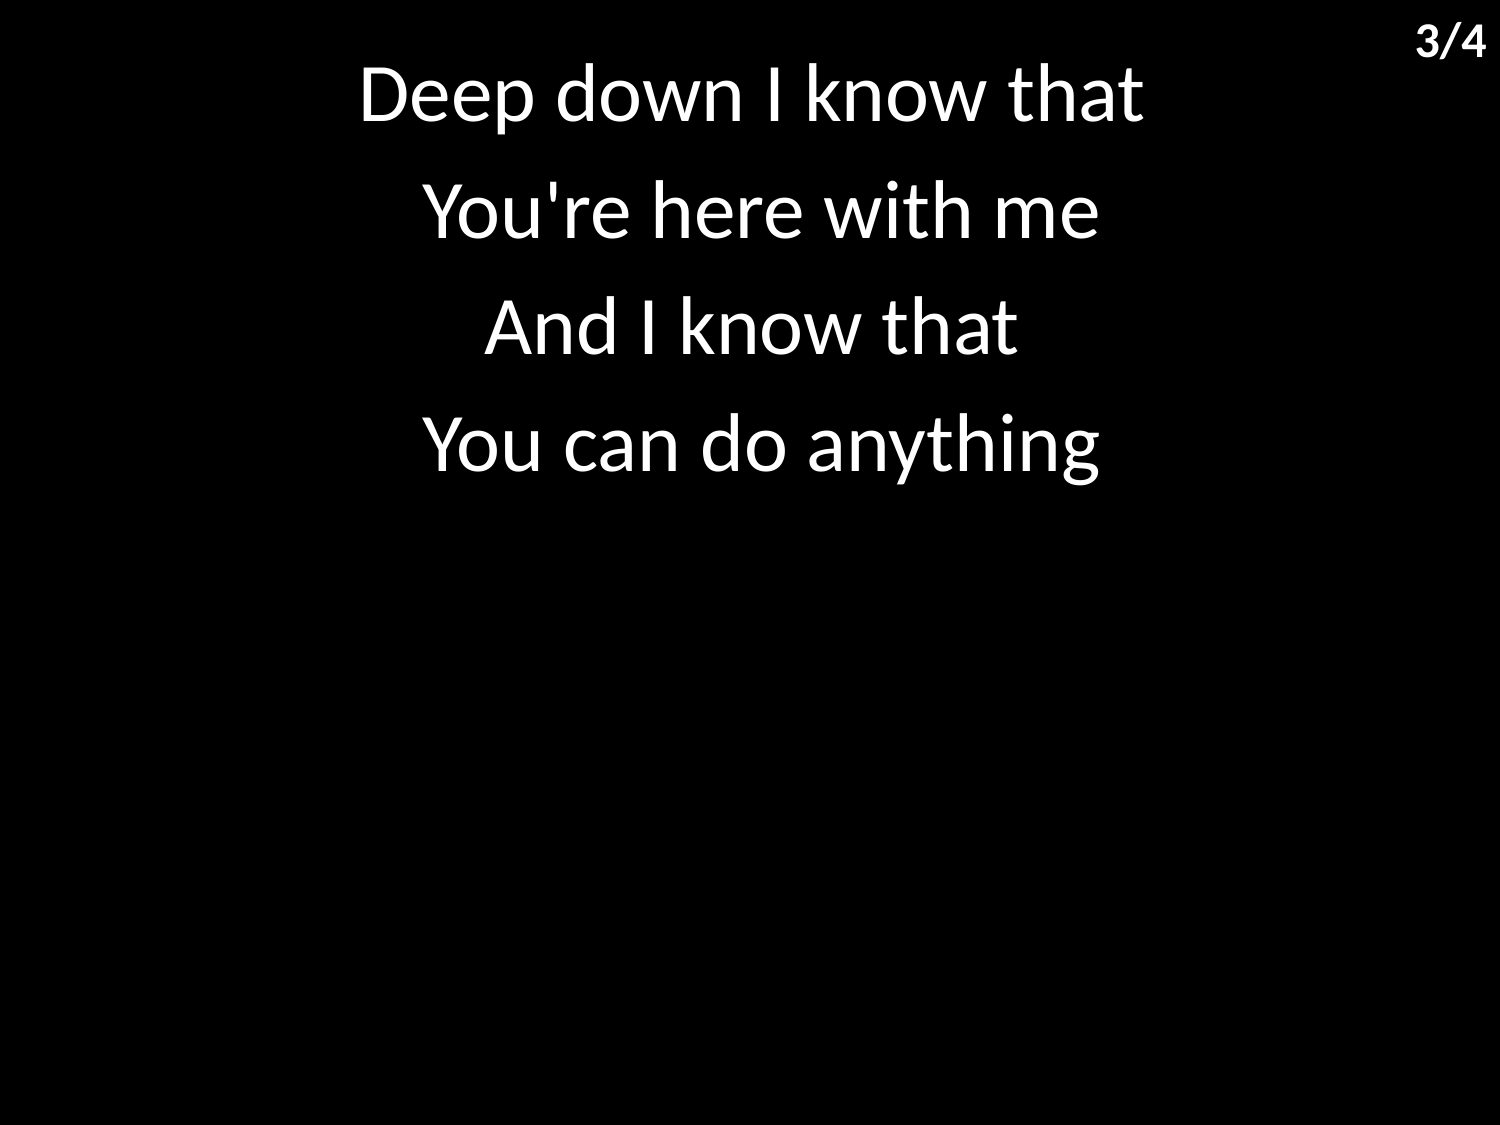

3/4
Deep down I know that
You're here with me
And I know that
You can do anything